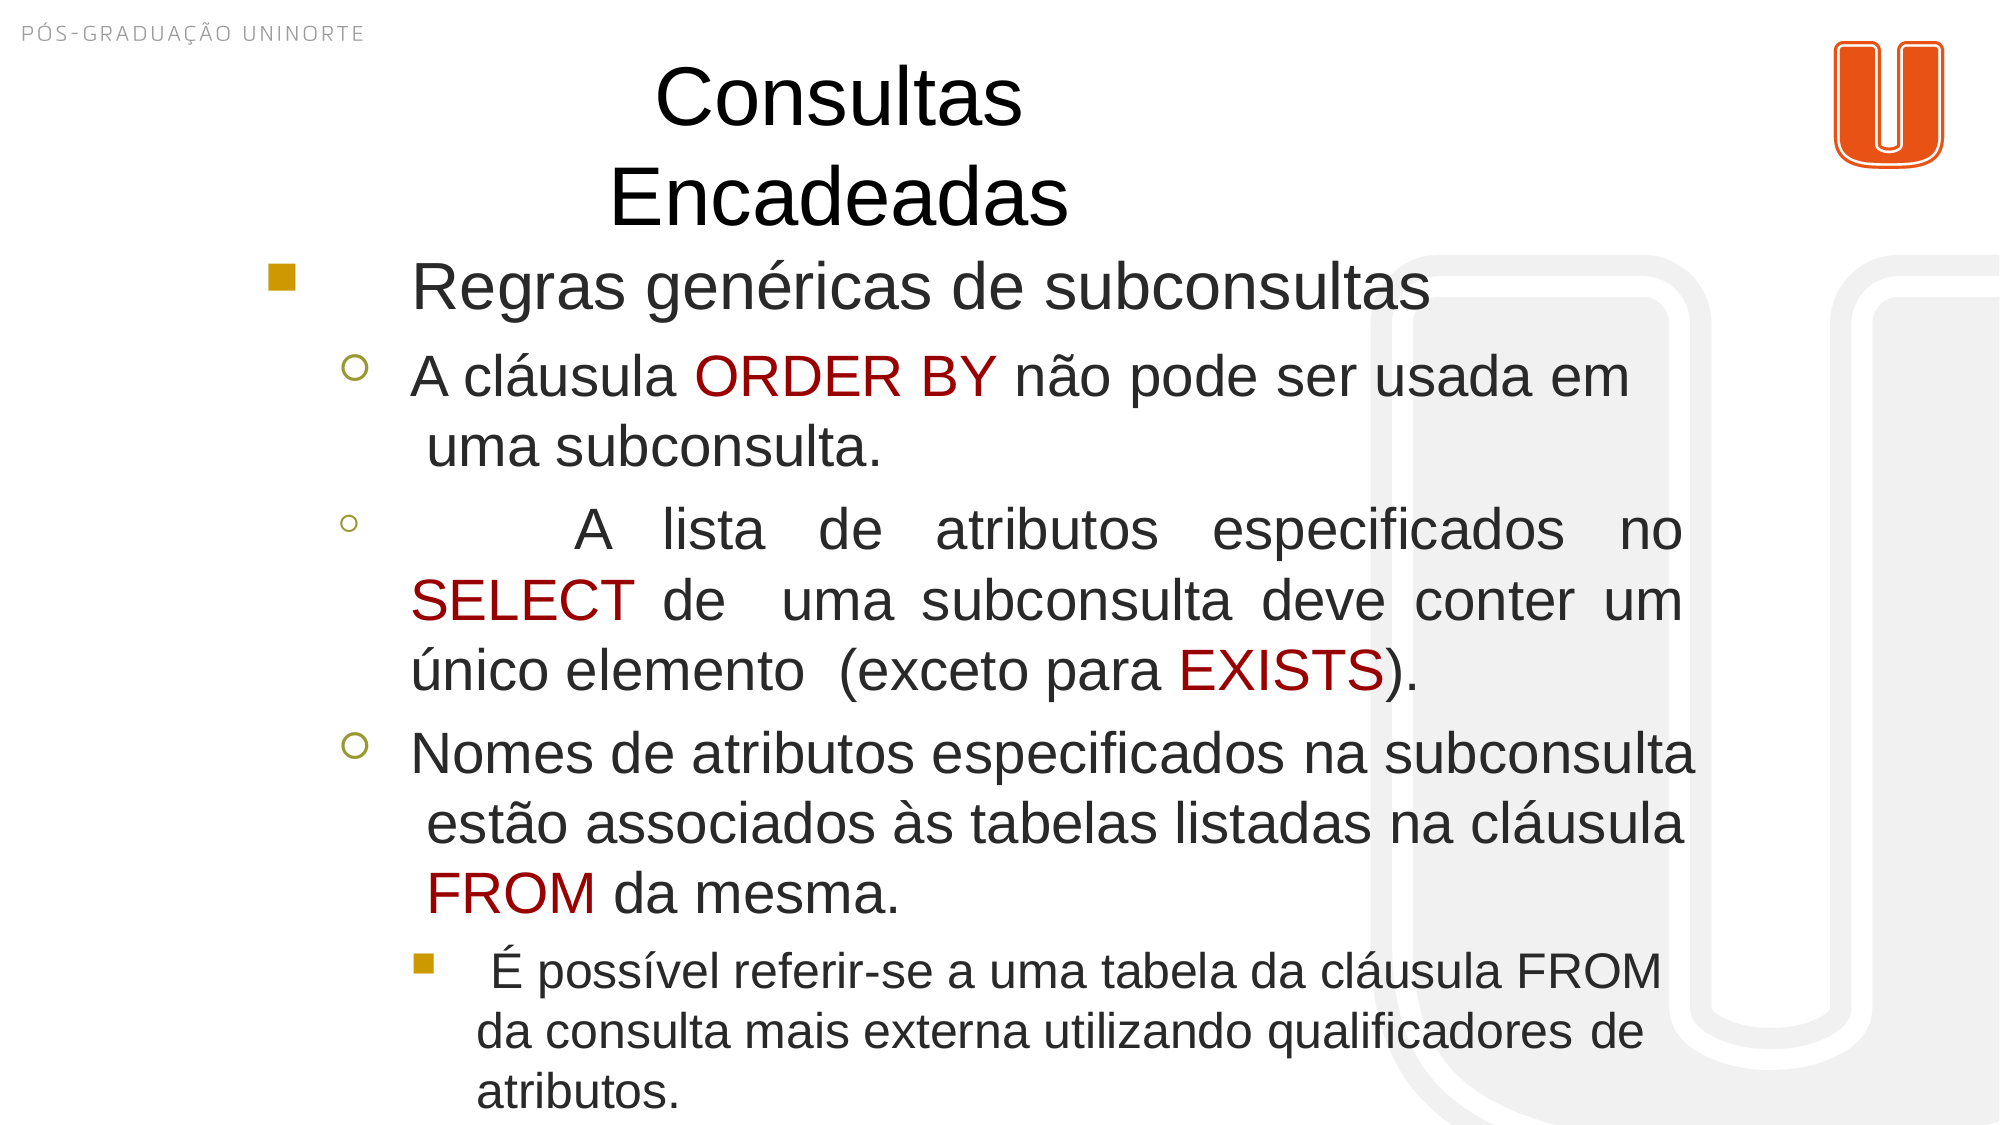

# Consultas Encadeadas
Regras genéricas de subconsultas
A cláusula ORDER BY não pode ser usada em  uma subconsulta.
	A lista de atributos especificados no SELECT de  uma subconsulta deve conter um único elemento  (exceto para EXISTS).
Nomes de atributos especificados na subconsulta  estão associados às tabelas listadas na cláusula  FROM da mesma.
É possível referir-se a uma tabela da cláusula FROM
da consulta mais externa utilizando qualificadores de
atributos.